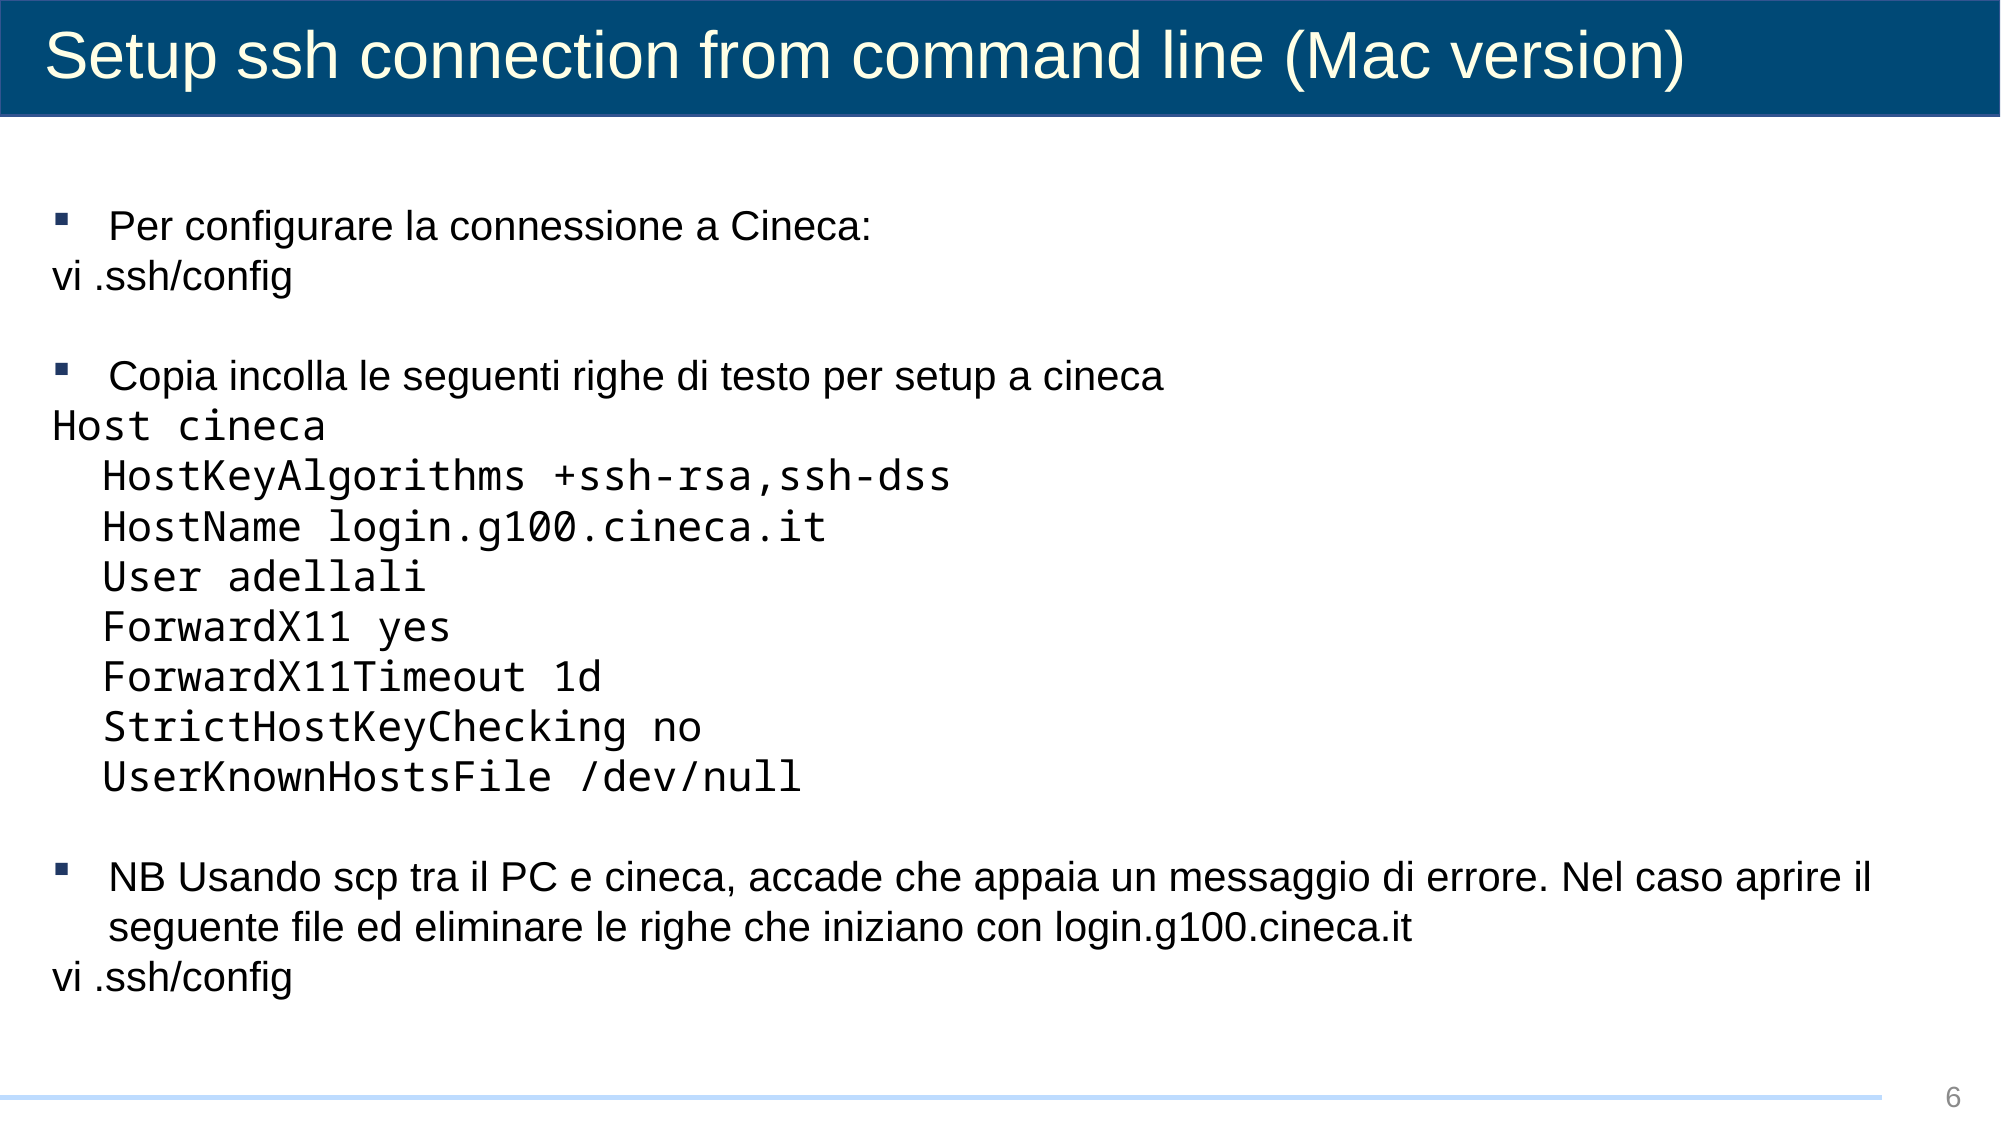

Setup ssh connection from command line (Mac version)
Per configurare la connessione a Cineca:
vi .ssh/config

Copia incolla le seguenti righe di testo per setup a cineca
Host cineca
  HostKeyAlgorithms +ssh-rsa,ssh-dss
  HostName login.g100.cineca.it
  User adellali
  ForwardX11 yes
  ForwardX11Timeout 1d
  StrictHostKeyChecking no
  UserKnownHostsFile /dev/null

NB Usando scp tra il PC e cineca, accade che appaia un messaggio di errore. Nel caso aprire il seguente file ed eliminare le righe che iniziano con login.g100.cineca.it
vi .ssh/config
6